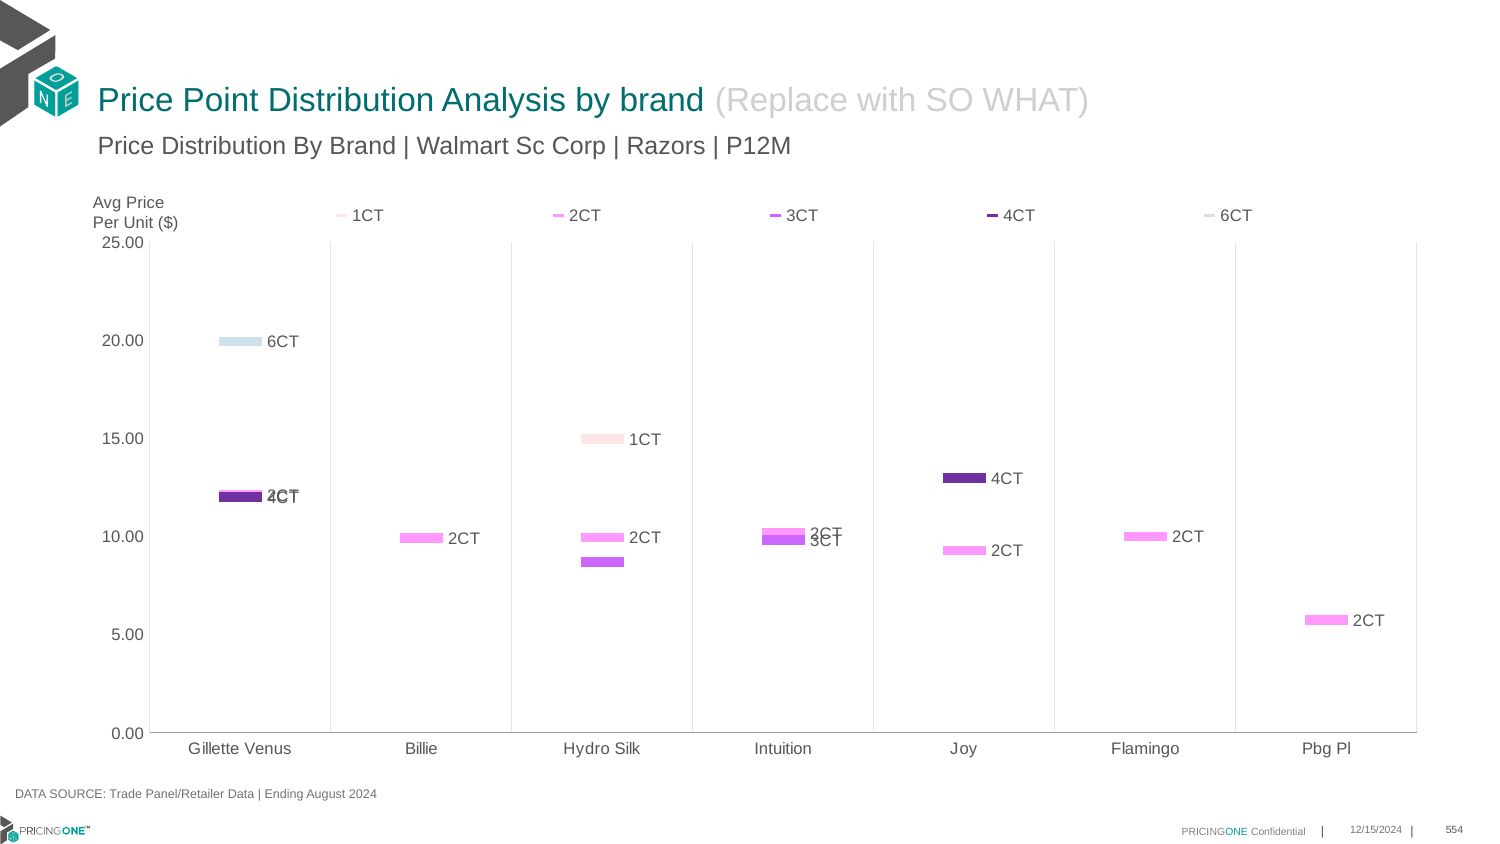

# Price Point Distribution Analysis by brand (Replace with SO WHAT)
Price Distribution By Brand | Walmart Sc Corp | Razors | P12M

### Chart

| Category | 1CT | 2CT | 3CT | 4CT | 6CT |
|---|---|---|---|---|---|
| Gillette Venus | None | 12.115860439720565 | None | 11.997293775684073 | 19.940805474256976 |
| Billie | None | 9.916617449664429 | None | None | None |
| Hydro Silk | 14.96633786044717 | 9.947289564041203 | 8.69235095265464 | None | None |
| Intuition | None | 10.170786383282243 | 9.813269659796315 | None | None |
| Joy | None | 9.29345813618597 | None | 12.968157433334206 | None |
| Flamingo | None | 9.996971901182683 | None | None | None |
| Pbg Pl | None | 5.735868804630146 | None | None | None |
Avg Price
Per Unit ($)
DATA SOURCE: Trade Panel/Retailer Data | Ending August 2024
12/15/2024
554